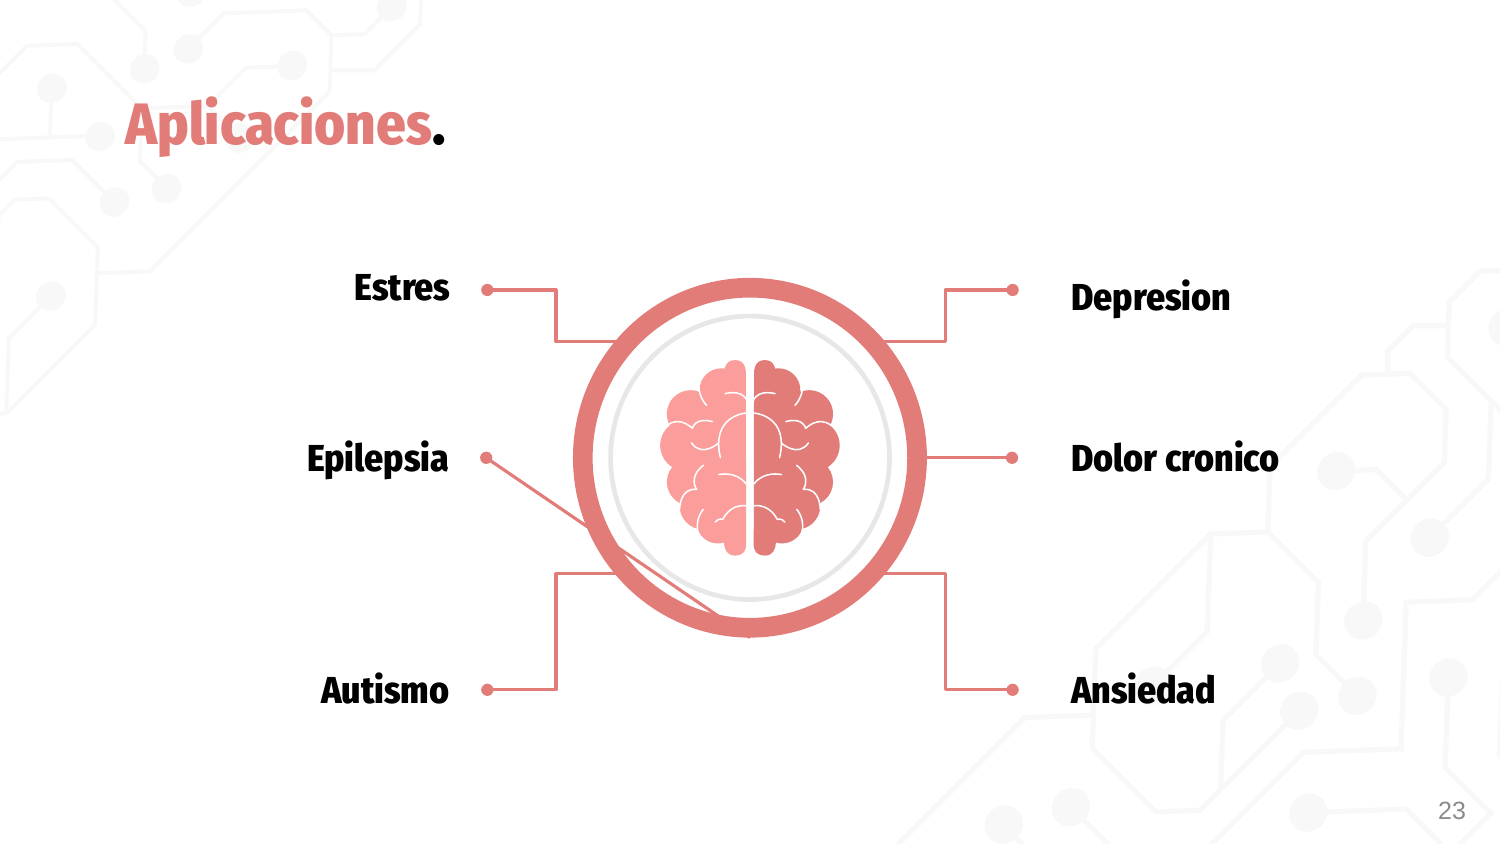

# Aplicaciones.
Estres
Depresion

Epilepsia
Dolor cronico
Autismo
Ansiedad
23